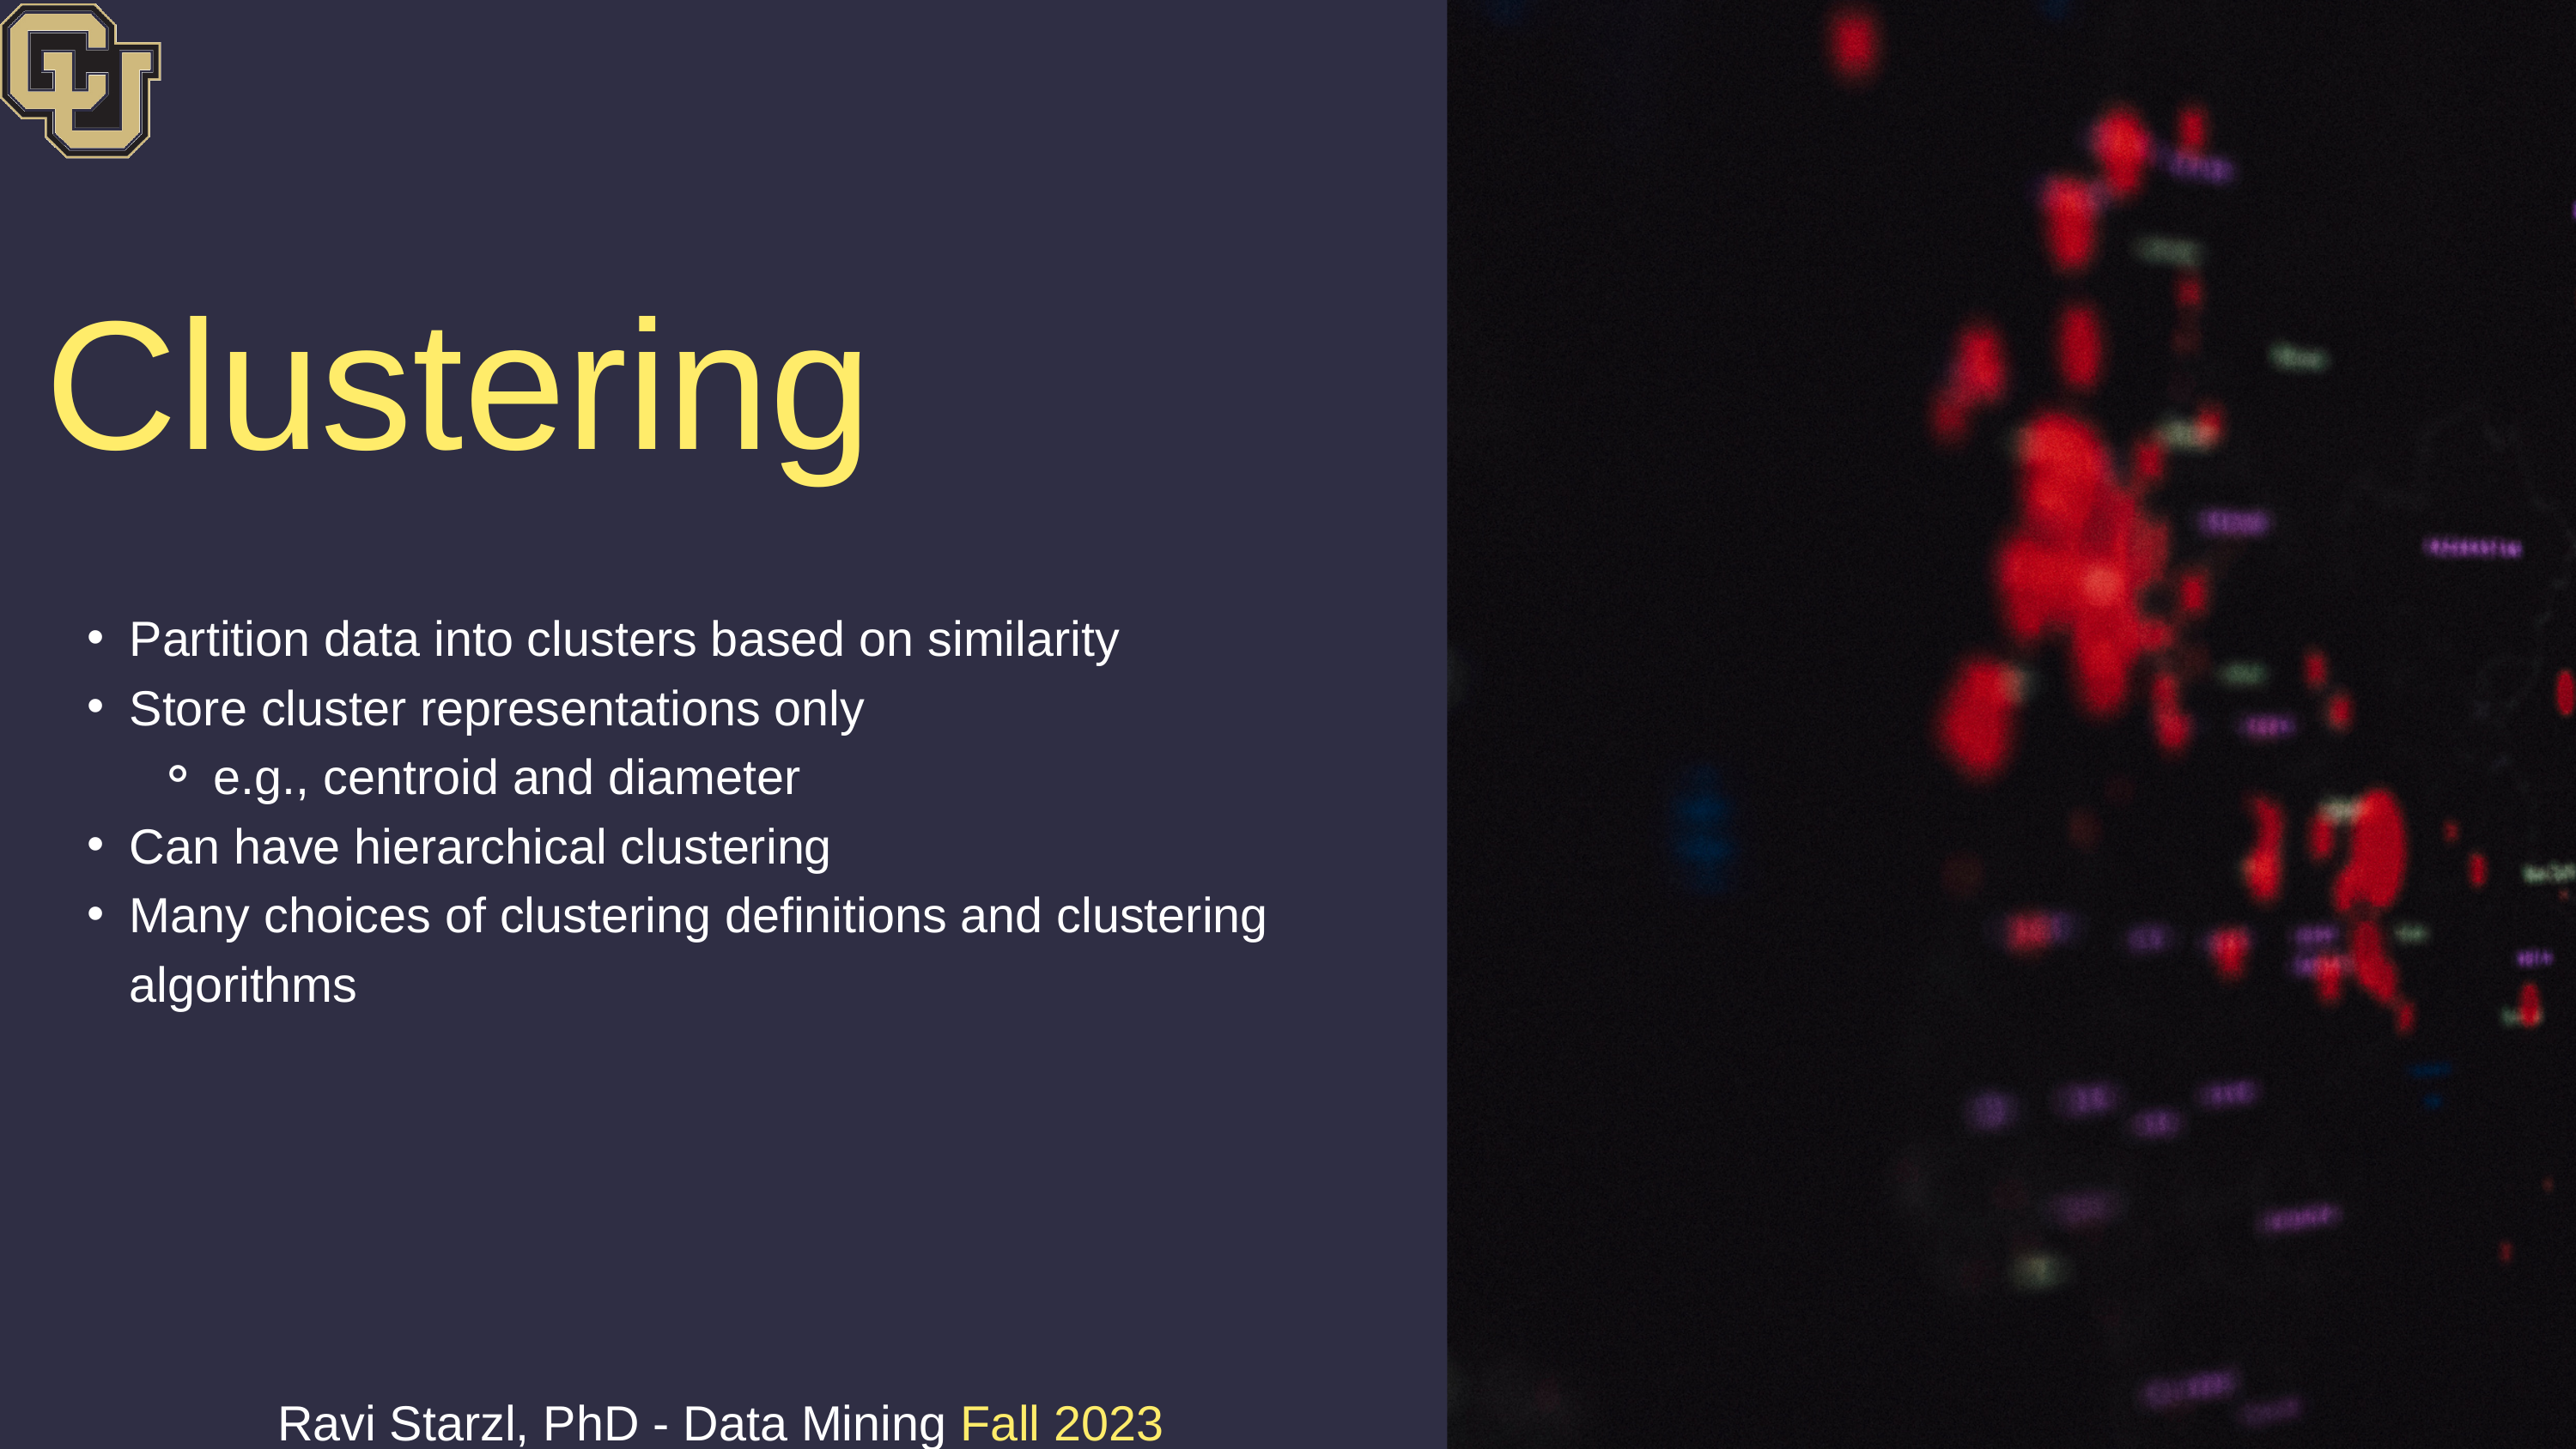

Clustering
Partition data into clusters based on similarity
Store cluster representations only
e.g., centroid and diameter
Can have hierarchical clustering
Many choices of clustering definitions and clustering algorithms
Ravi Starzl, PhD - Data Mining Fall 2023